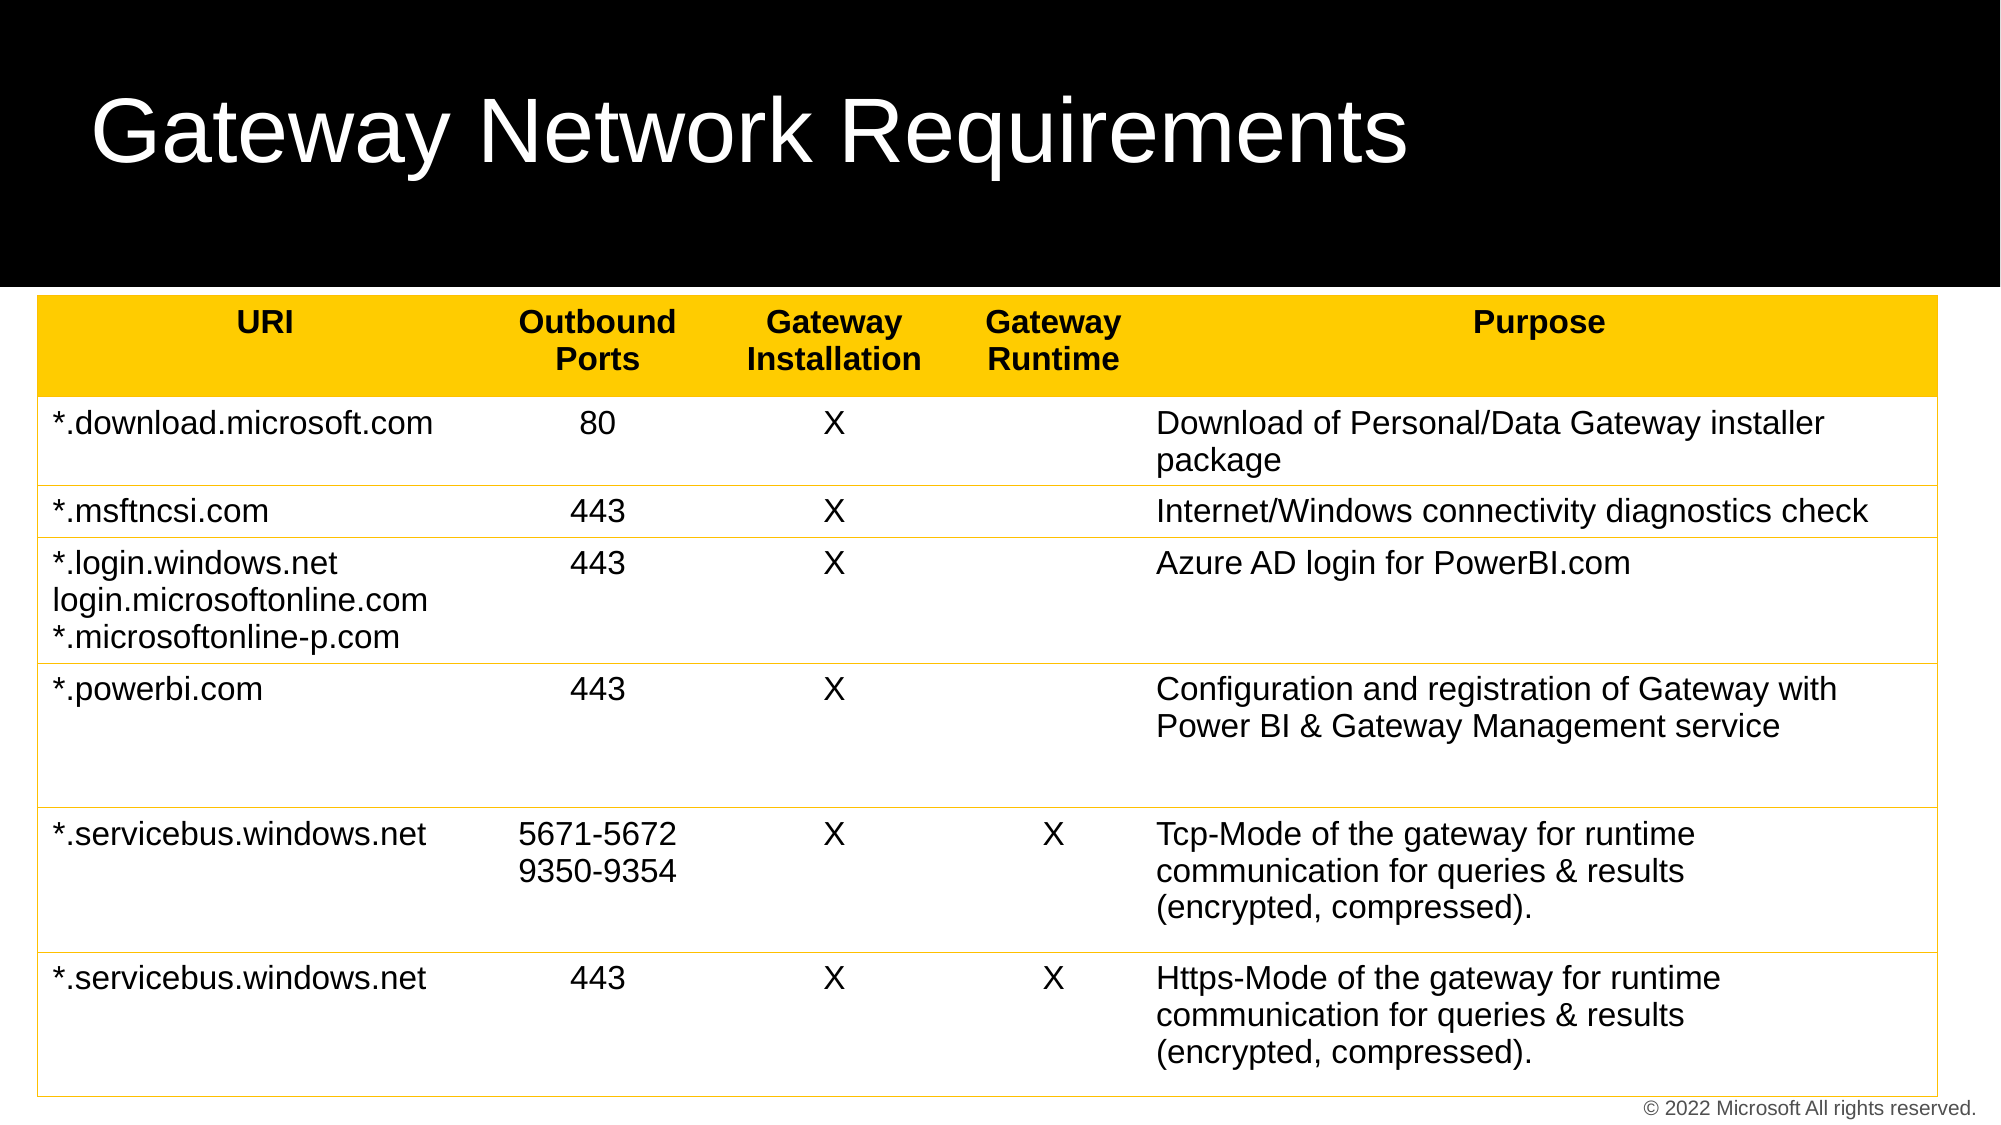

# Gateway Network Requirements

| URI | Outbound Ports | Gateway Installation | Gateway Runtime | Purpose |
| --- | --- | --- | --- | --- |
| \*.download.microsoft.com | 80 | X |  | Download of Personal/Data Gateway installer package |
| \*.msftncsi.com | 443 | X |  | Internet/Windows connectivity diagnostics check |
| \*.login.windows.net login.microsoftonline.com \*.microsoftonline-p.com | 443 | X |  | Azure AD login for PowerBI.com |
| \*.powerbi.com | 443 | X |  | Configuration and registration of Gateway with Power BI & Gateway Management service |
| \*.servicebus.windows.net | 5671-5672 9350-9354 | X | X | Tcp-Mode of the gateway for runtime communication for queries & results (encrypted, compressed). |
| \*.servicebus.windows.net | 443 | X | X | Https-Mode of the gateway for runtime communication for queries & results (encrypted, compressed). |
© 2022 Microsoft All rights reserved.